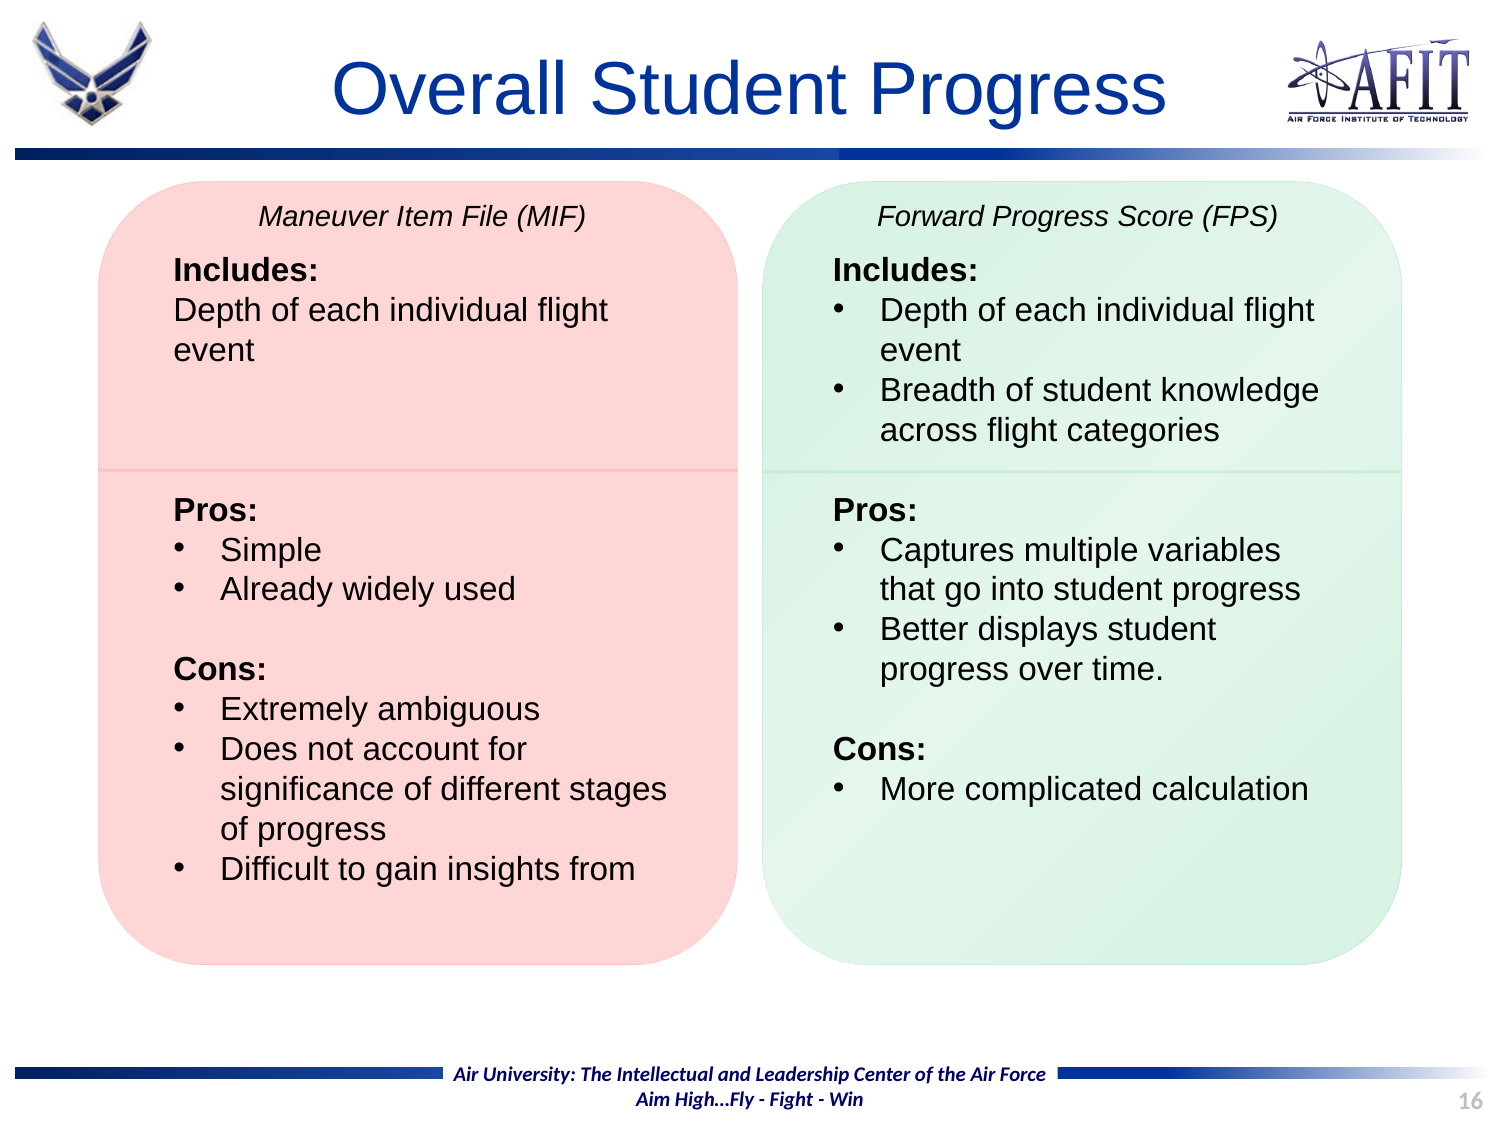

# Overall Student Progress

Maneuver Item File (MIF)
Forward Progress Score (FPS)
Includes:
Depth of each individual flight event

Pros:
Simple
Already widely used

Cons:
Extremely ambiguous
Does not account for significance of different stages of progress
Difficult to gain insights from

Includes:
Depth of each individual flight event
Breadth of student knowledge across flight categories

Pros:
Captures multiple variables that go into student progress
Better displays student progress over time.

Cons:
More complicated calculation